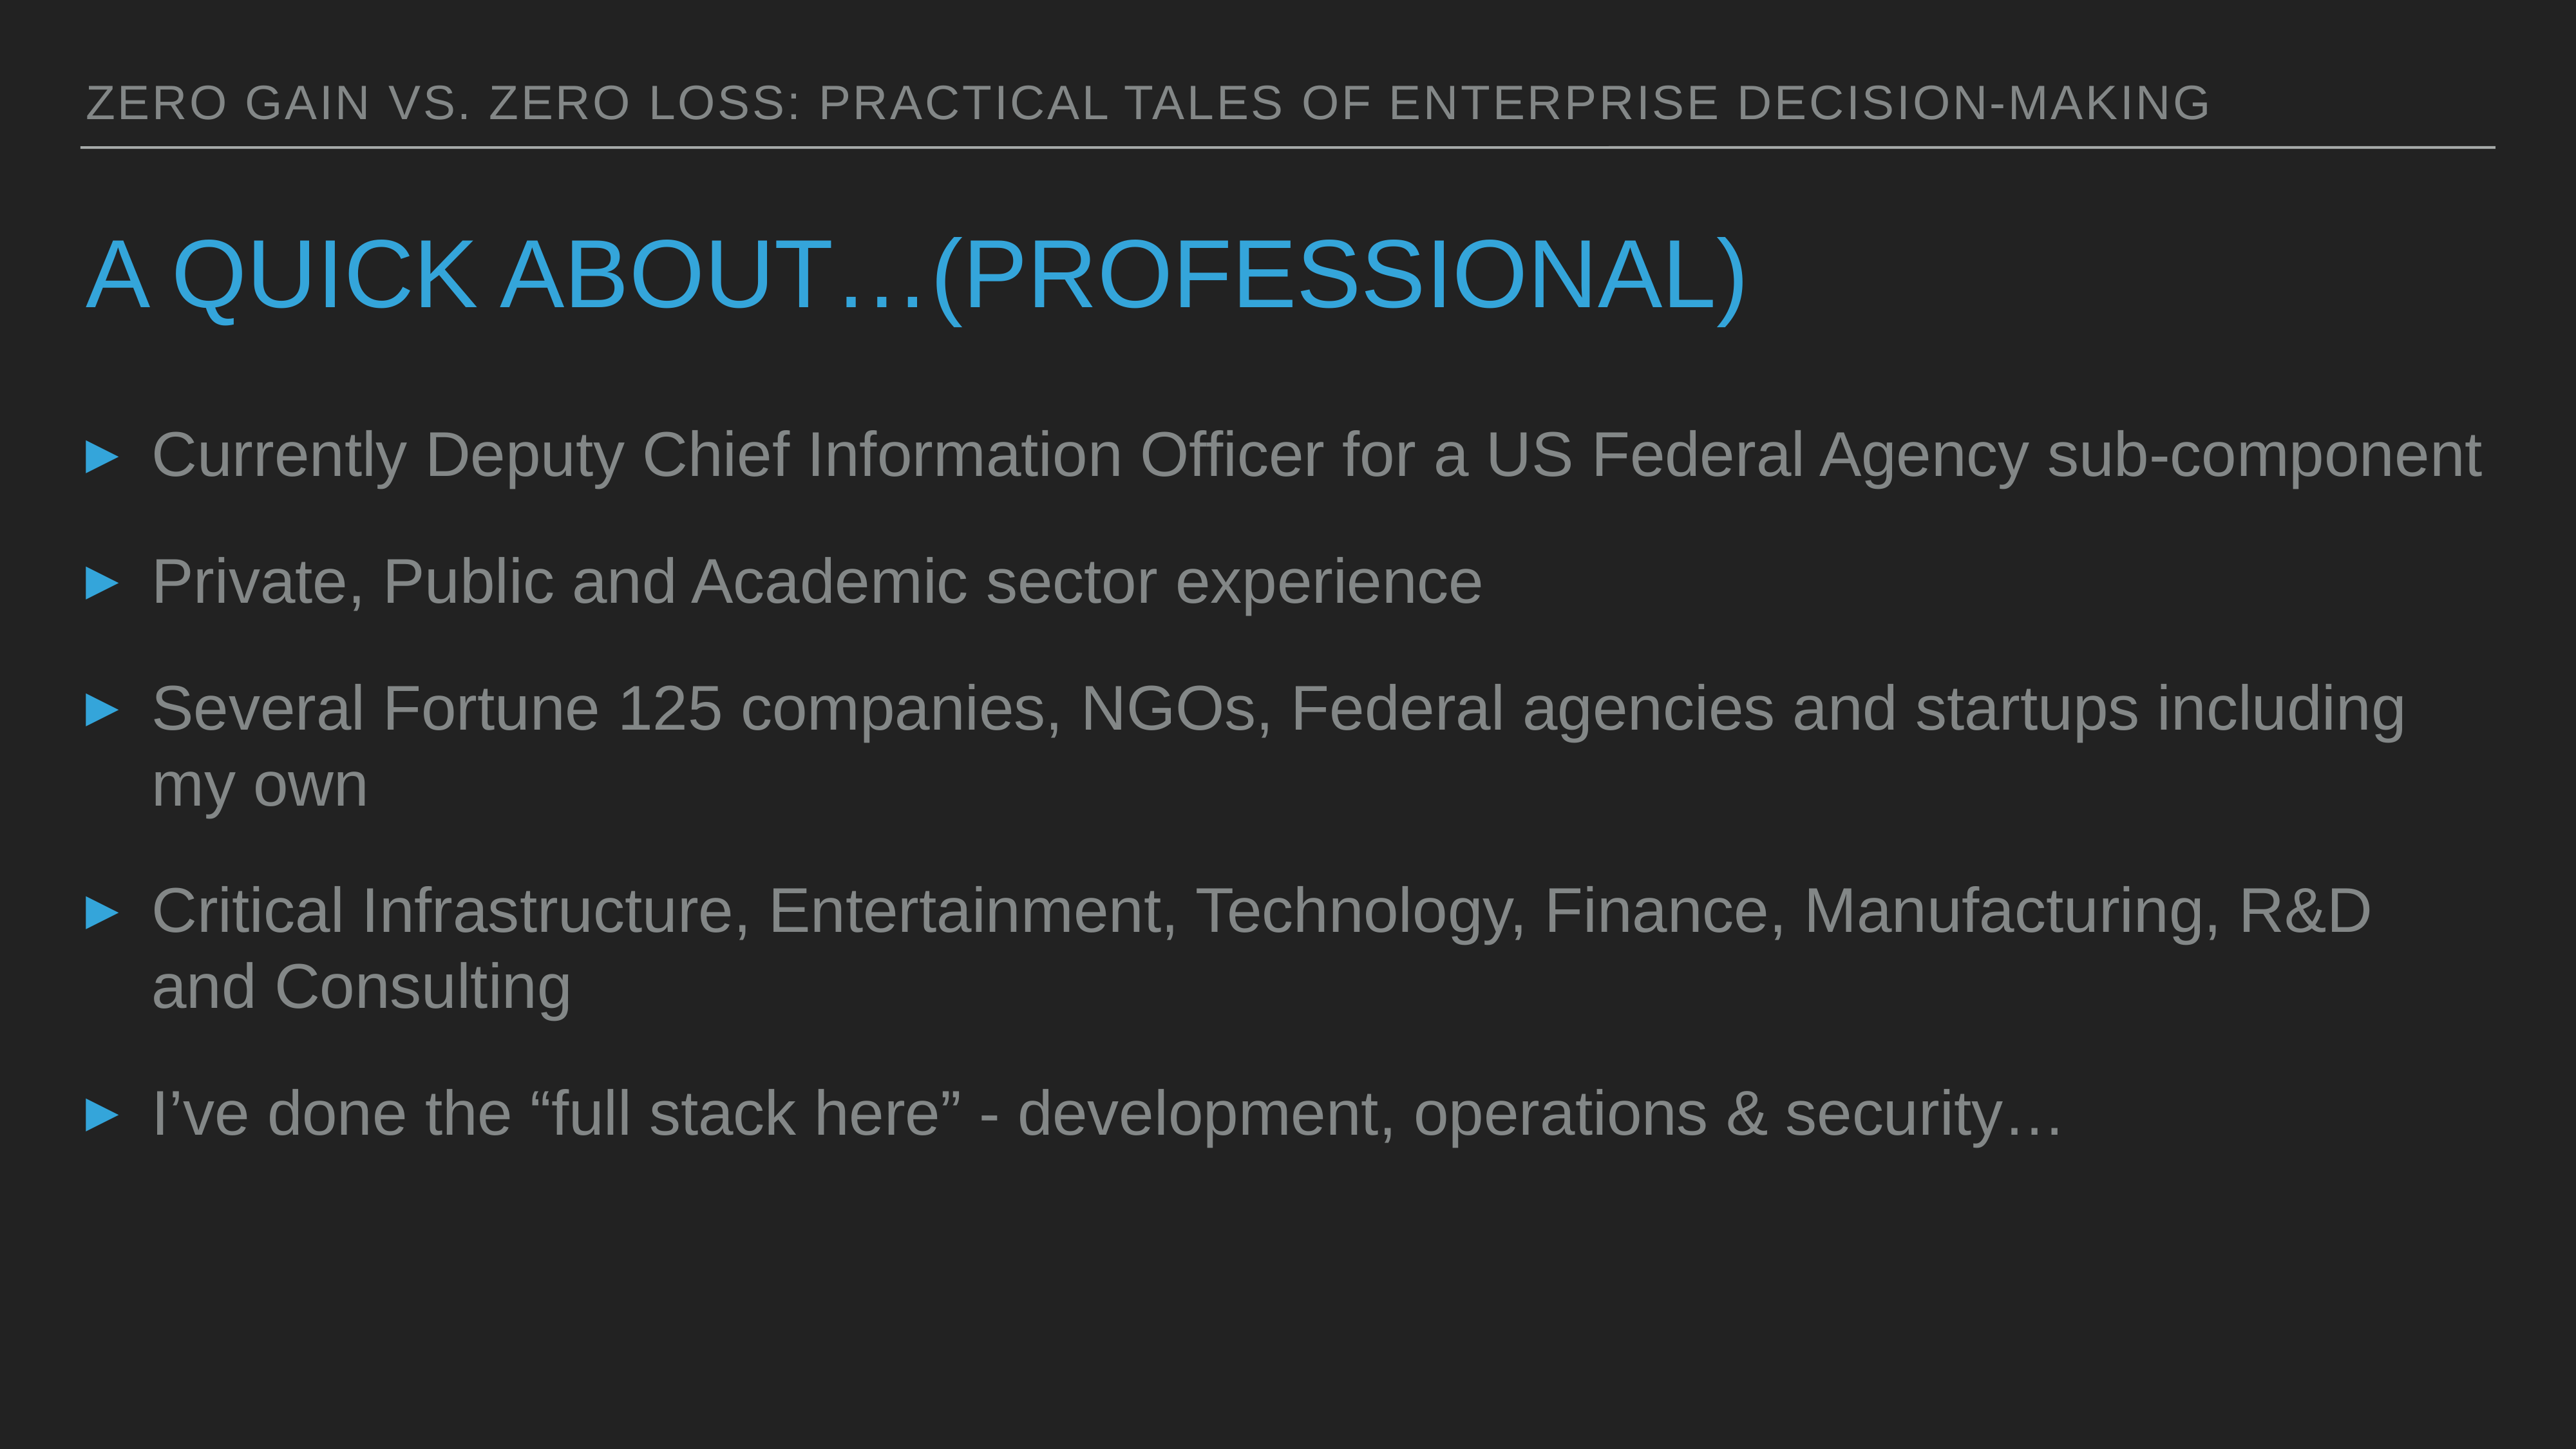

Zero Gain vs. Zero Loss: Practical Tales of Enterprise Decision-Making
# A QUICK ABOUT…(profesSIONAL)
Currently Deputy Chief Information Officer for a US Federal Agency sub-component
Private, Public and Academic sector experience
Several Fortune 125 companies, NGOs, Federal agencies and startups including my own
Critical Infrastructure, Entertainment, Technology, Finance, Manufacturing, R&D and Consulting
I’ve done the “full stack here” - development, operations & security…